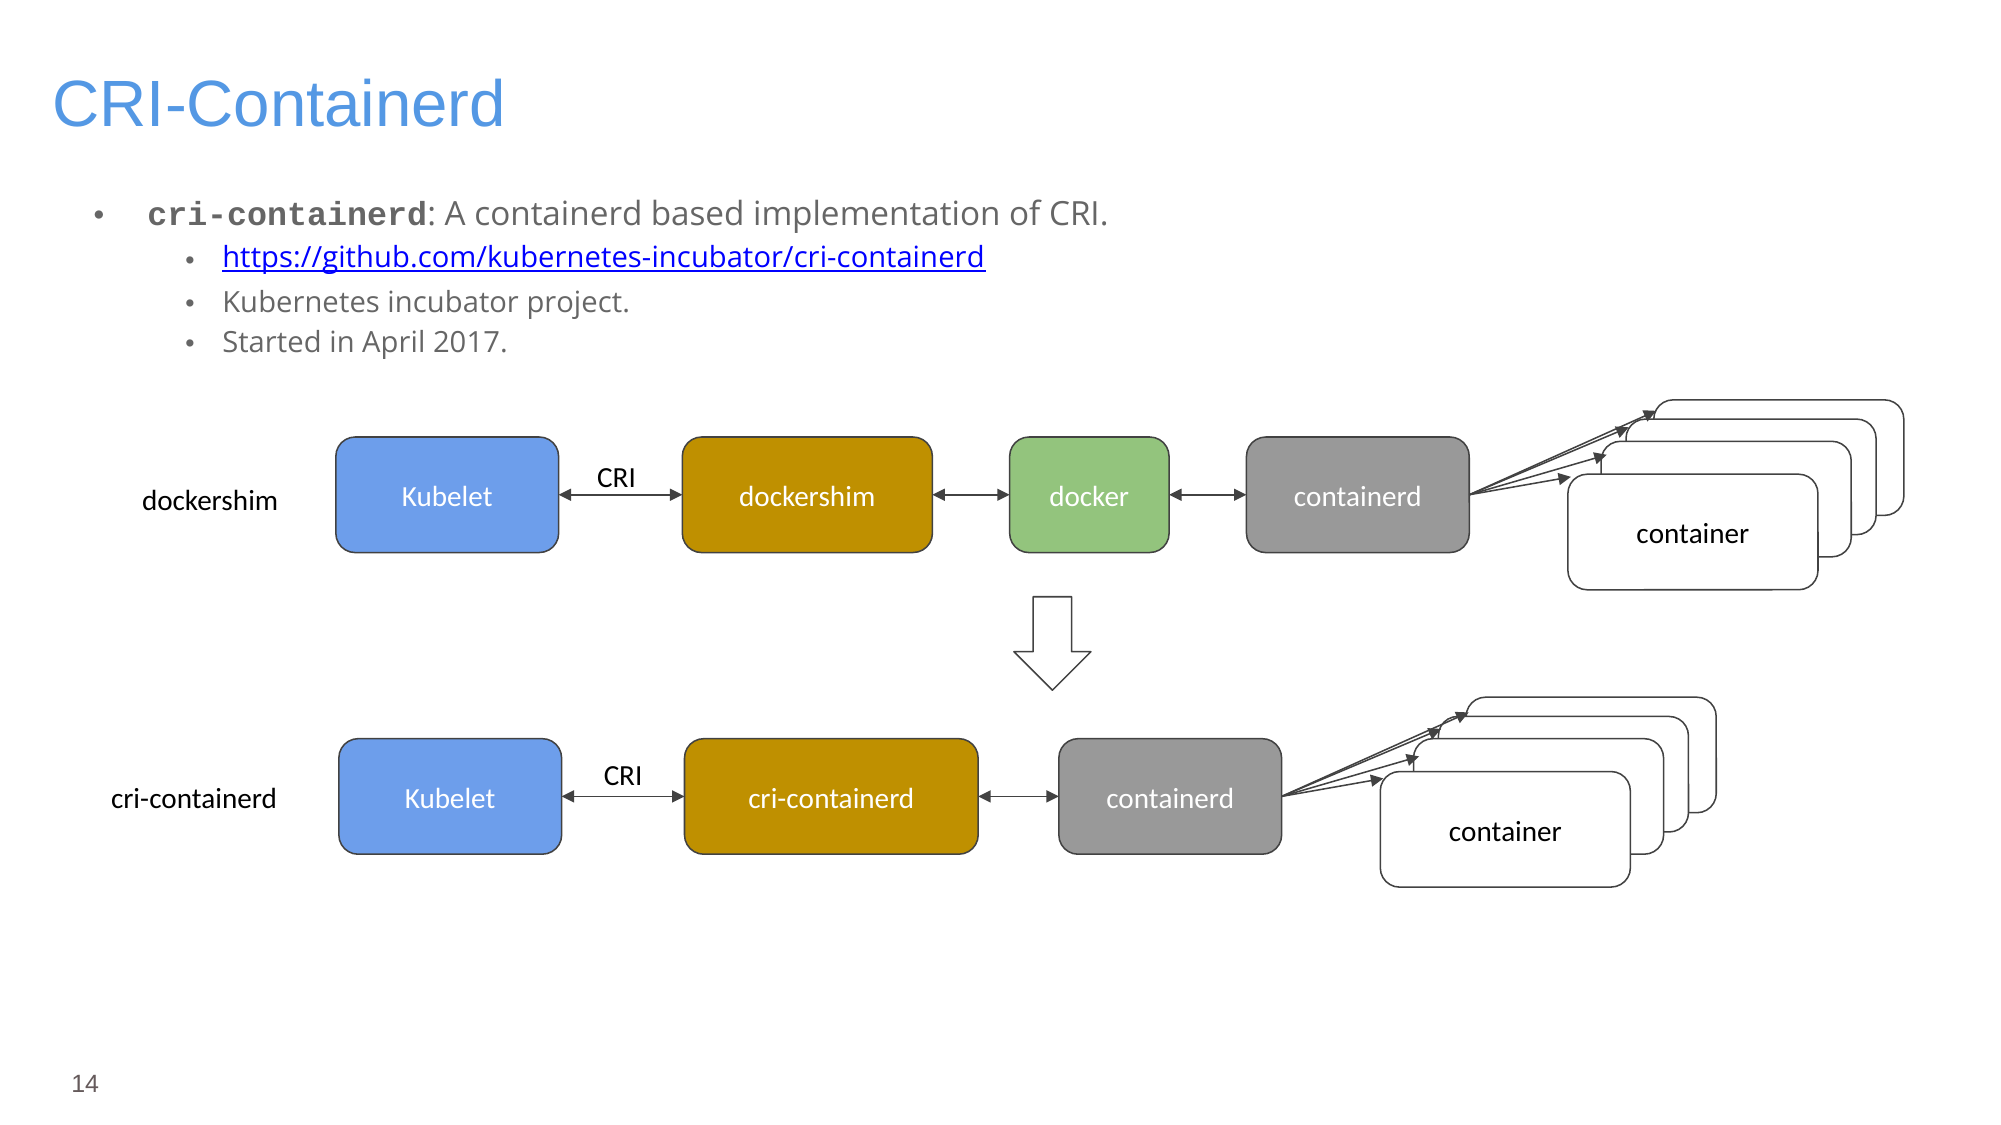

# CRI-Containerd
cri-containerd: A containerd based implementation of CRI.
https://github.com/kubernetes-incubator/cri-containerd
Kubernetes incubator project.
Started in April 2017.

container

container

docker

containerd

Kubelet

dockershim

container

container

CRI

container

container

cri-containerd

containerd

Kubelet

container

container

CRI
dockershim
cri-containerd
14